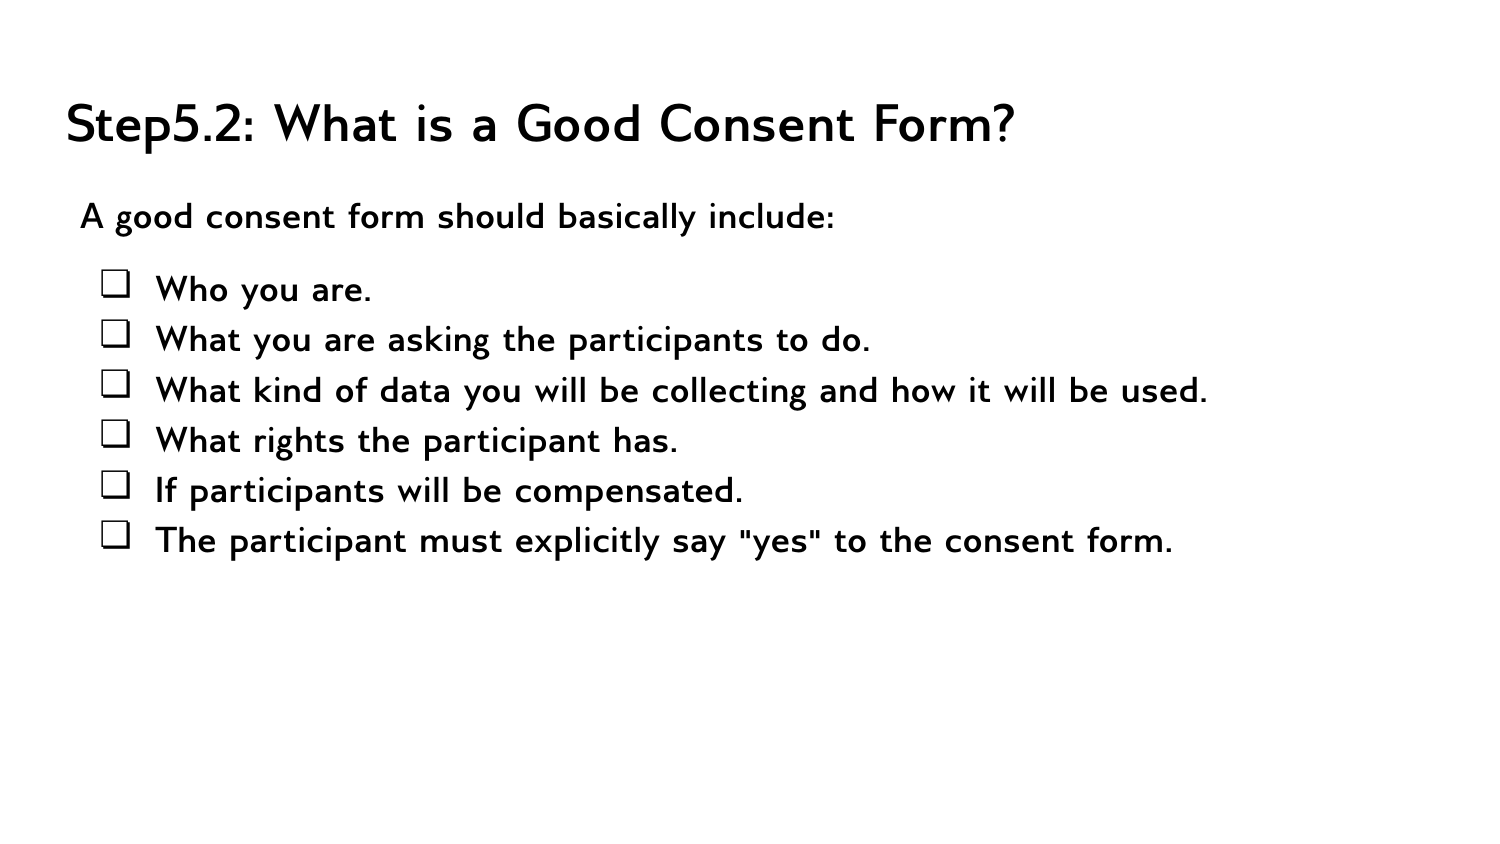

# Step5.2: What is a Good Consent Form?
A good consent form should basically include:
Who you are.
What you are asking the participants to do.
What kind of data you will be collecting and how it will be used.
What rights the participant has.
If participants will be compensated.
The participant must explicitly say "yes" to the consent form.